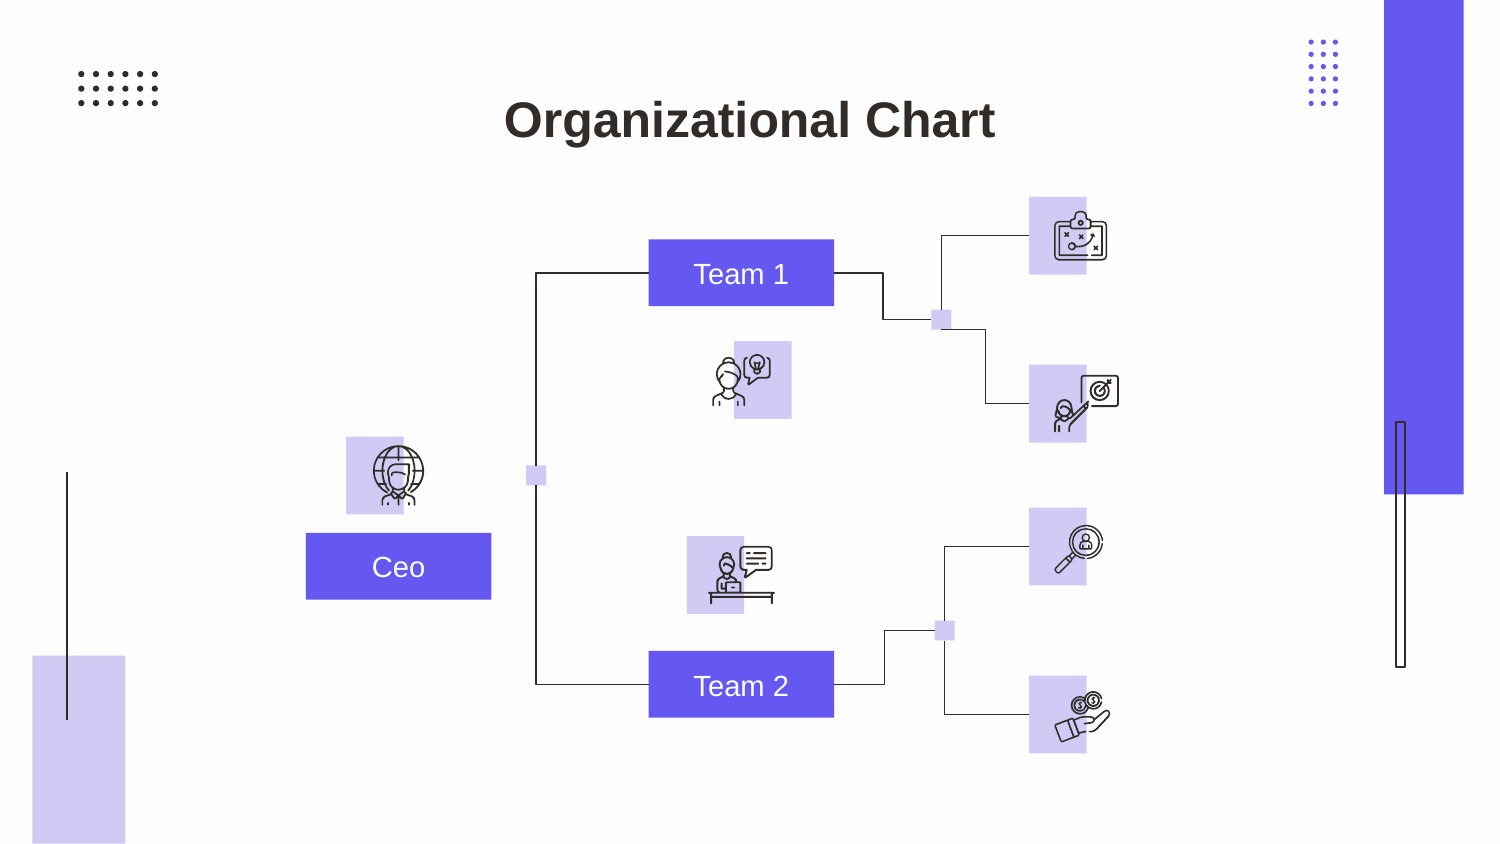

# Organizational Chart

Team 1

Ceo

Team 2